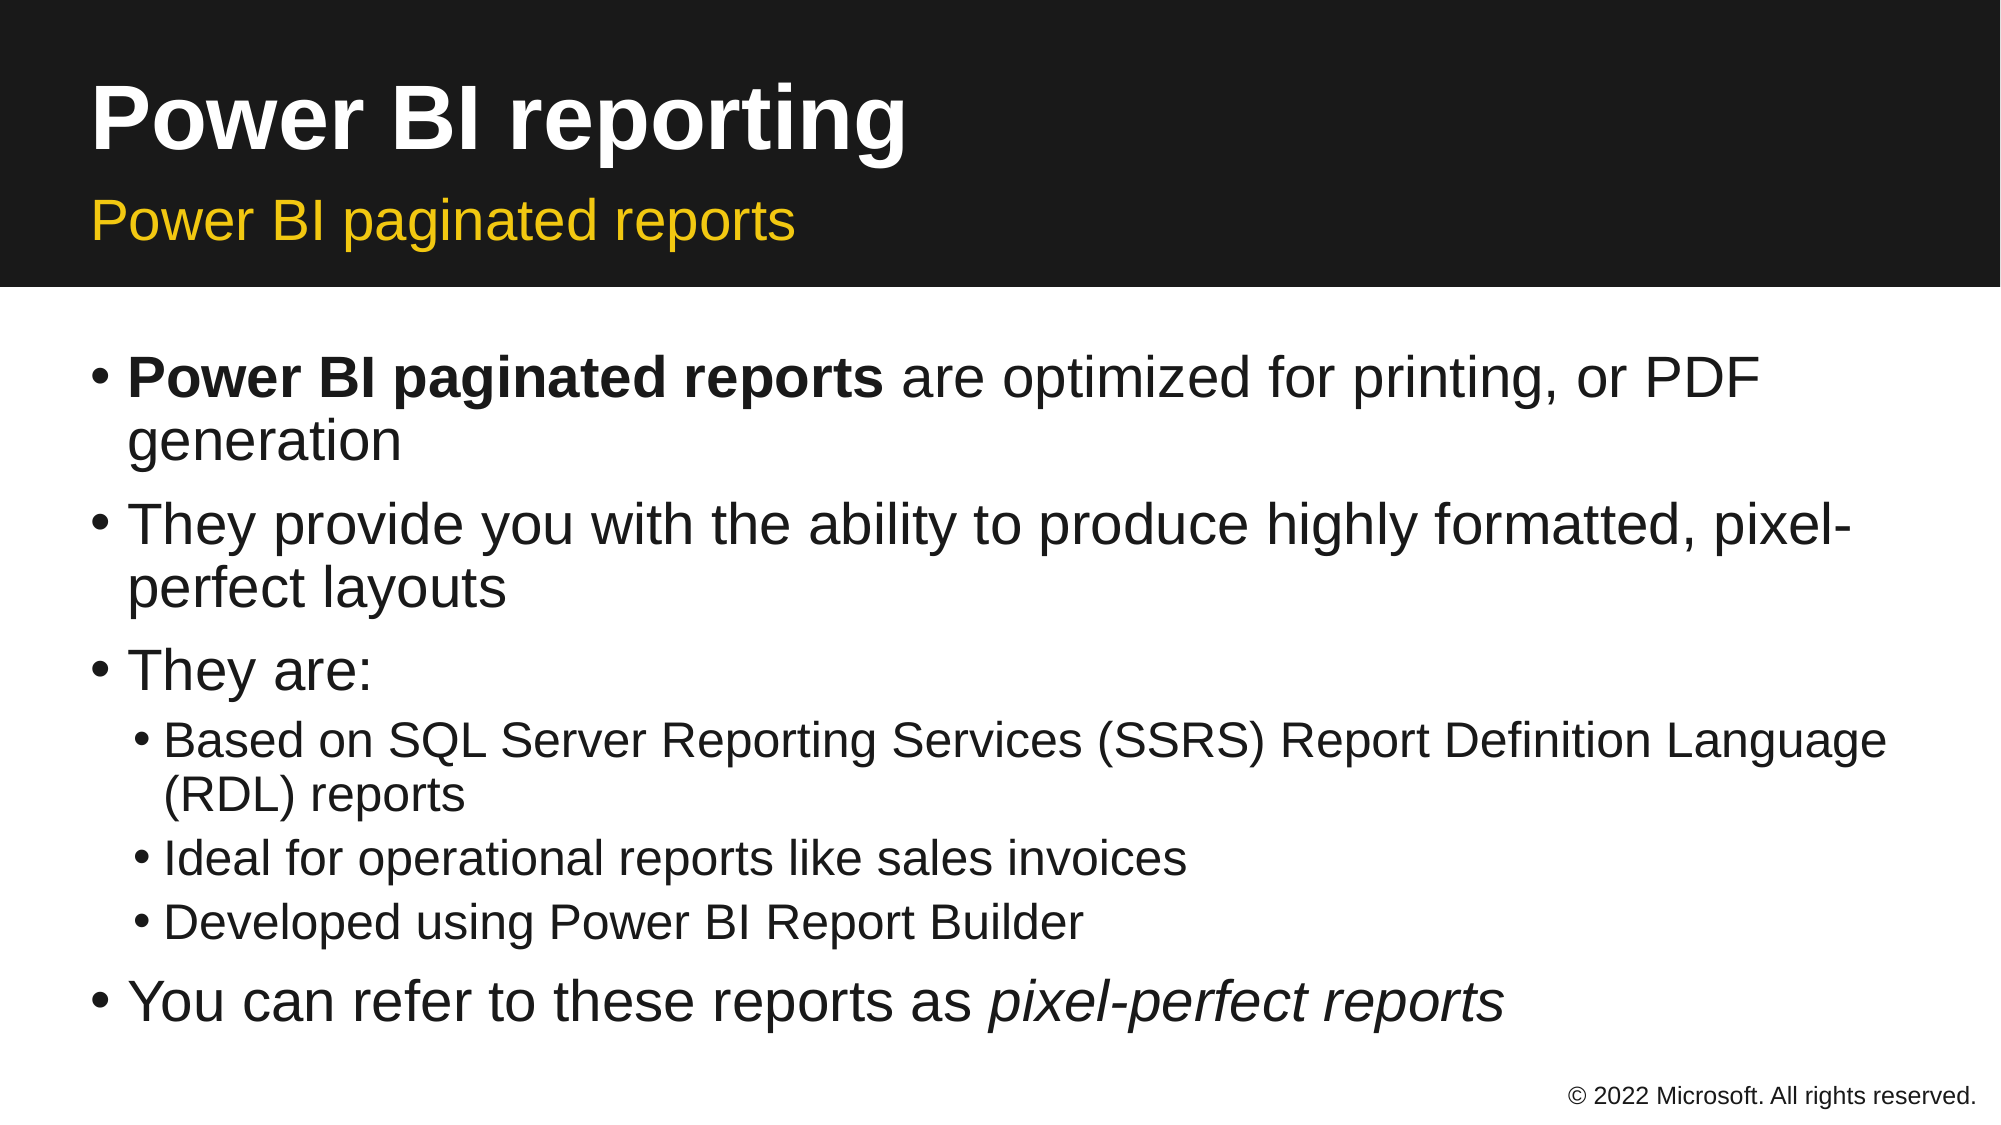

# Power BI reporting
Power BI paginated reports
Power BI paginated reports are optimized for printing, or PDF generation
They provide you with the ability to produce highly formatted, pixel-perfect layouts
They are:
Based on SQL Server Reporting Services (SSRS) Report Definition Language (RDL) reports
Ideal for operational reports like sales invoices
Developed using Power BI Report Builder
You can refer to these reports as pixel-perfect reports

© 2022 Microsoft. All rights reserved.